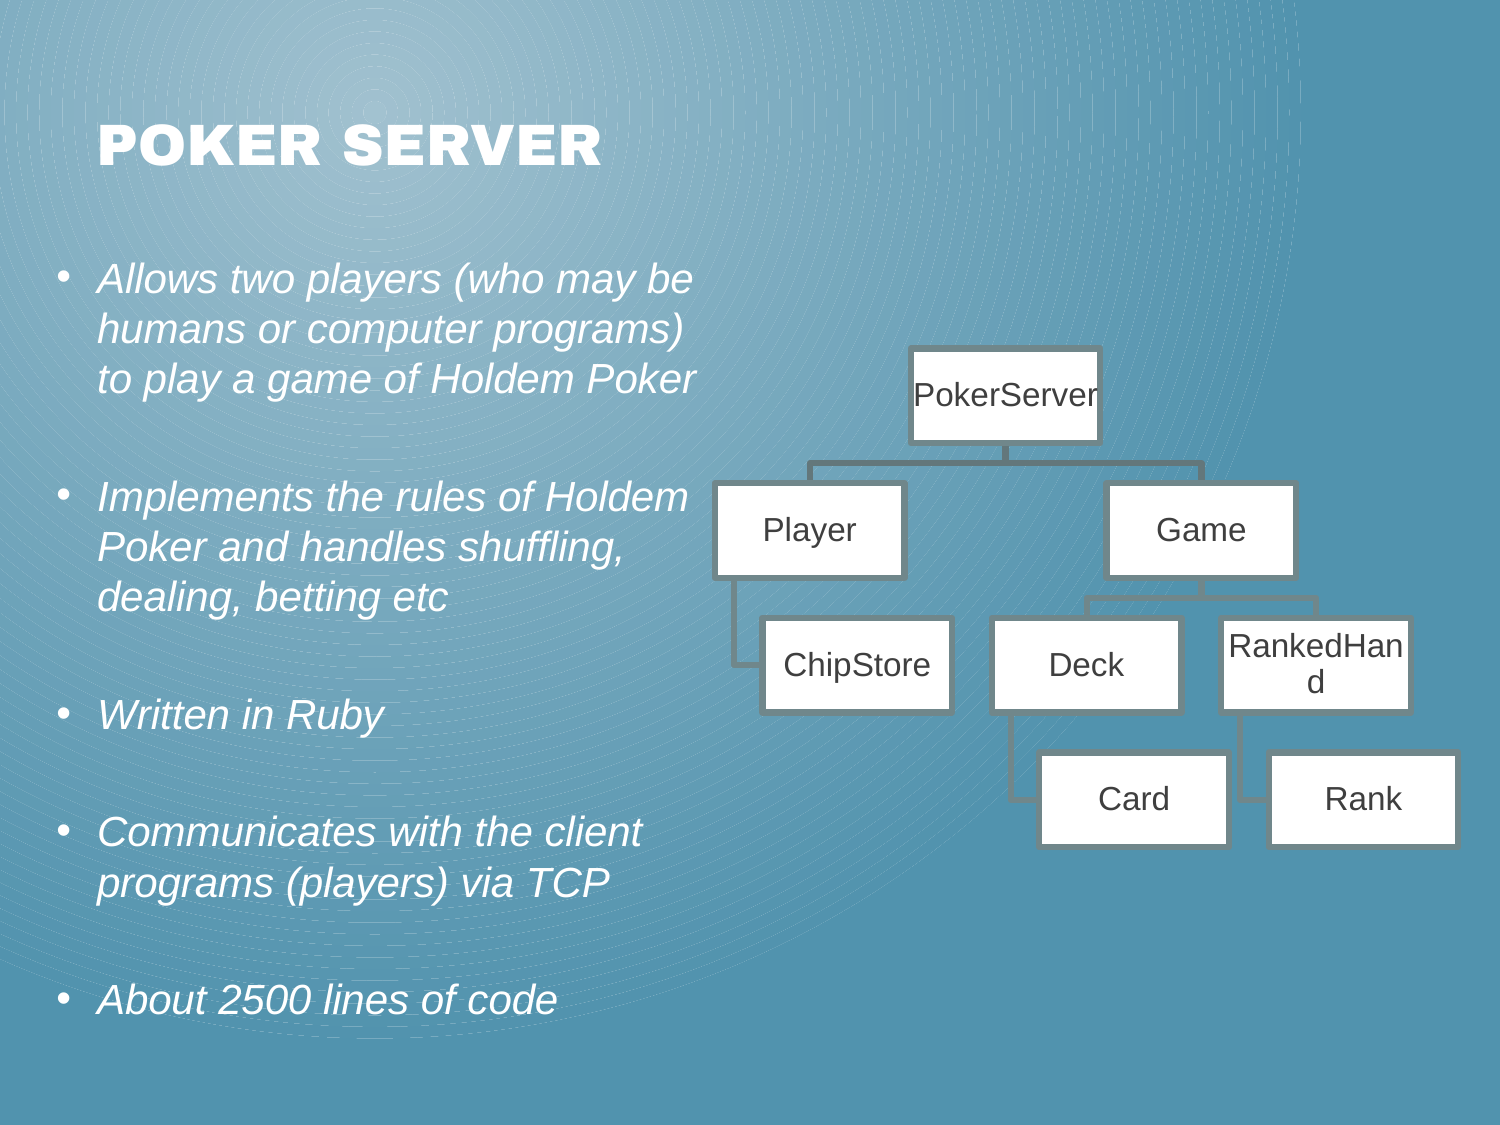

# Poker SERVER
Allows two players (who may be humans or computer programs) to play a game of Holdem Poker

Implements the rules of Holdem Poker and handles shuffling, dealing, betting etc

Written in Ruby

Communicates with the client programs (players) via TCP

About 2500 lines of code
PokerServer
Player
ChipStore
Game
Deck
Card
RankedHand
Rank